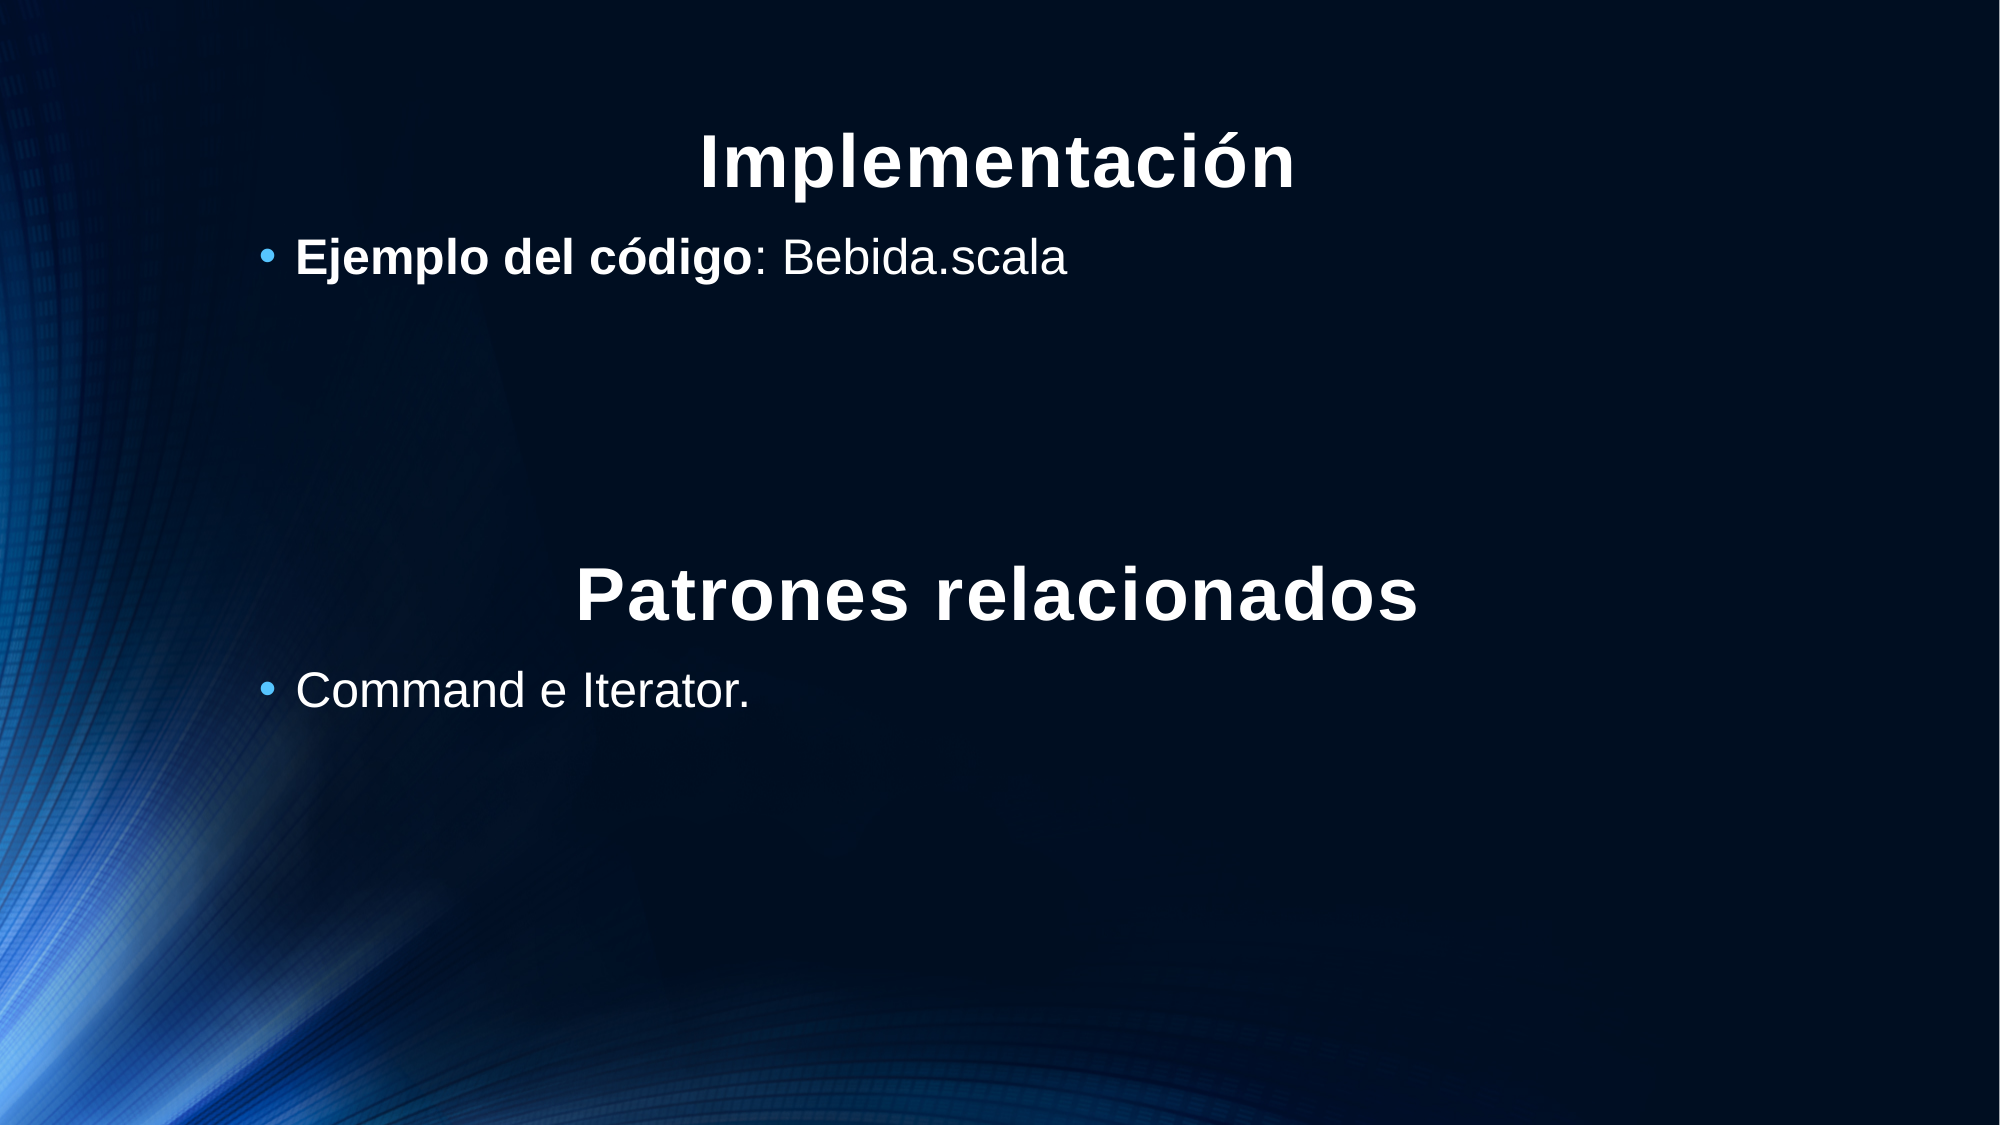

# Implementación
Ejemplo del código: Bebida.scala
Patrones relacionados
Command e Iterator.